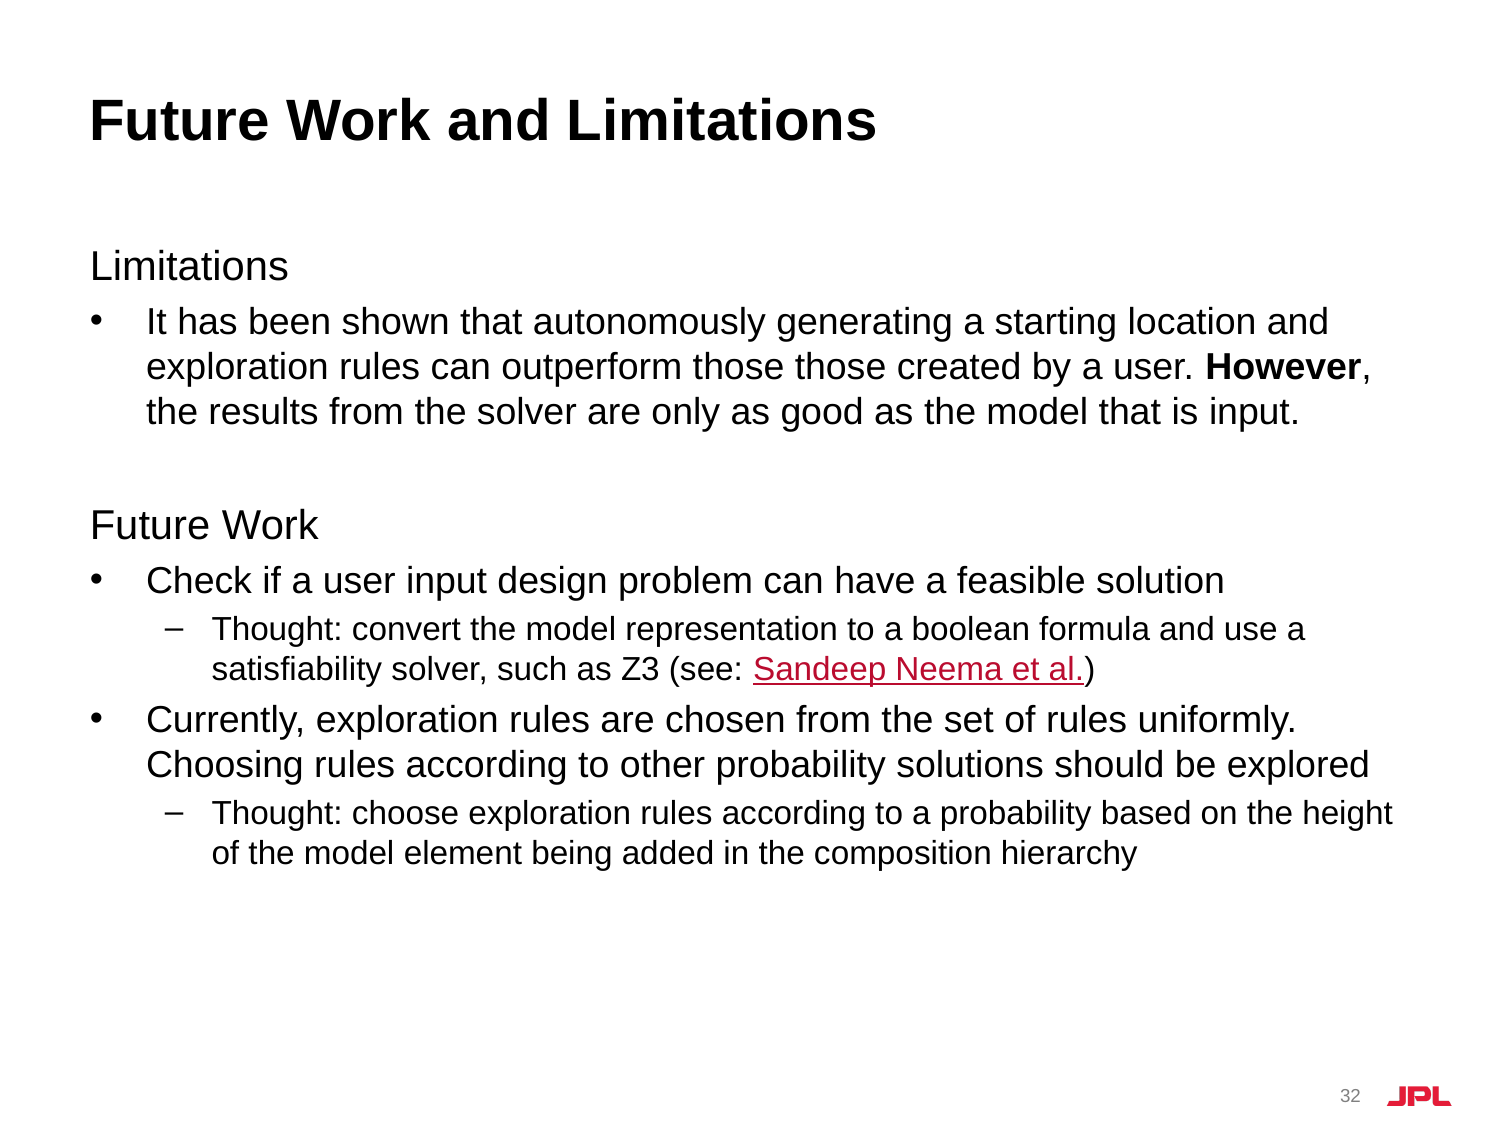

# Future Work and Limitations

Limitations
It has been shown that autonomously generating a starting location and exploration rules can outperform those those created by a user. However, the results from the solver are only as good as the model that is input.

Future Work
Check if a user input design problem can have a feasible solution
Thought: convert the model representation to a boolean formula and use a satisfiability solver, such as Z3 (see: Sandeep Neema et al.)
Currently, exploration rules are chosen from the set of rules uniformly. Choosing rules according to other probability solutions should be explored
Thought: choose exploration rules according to a probability based on the height of the model element being added in the composition hierarchy

32